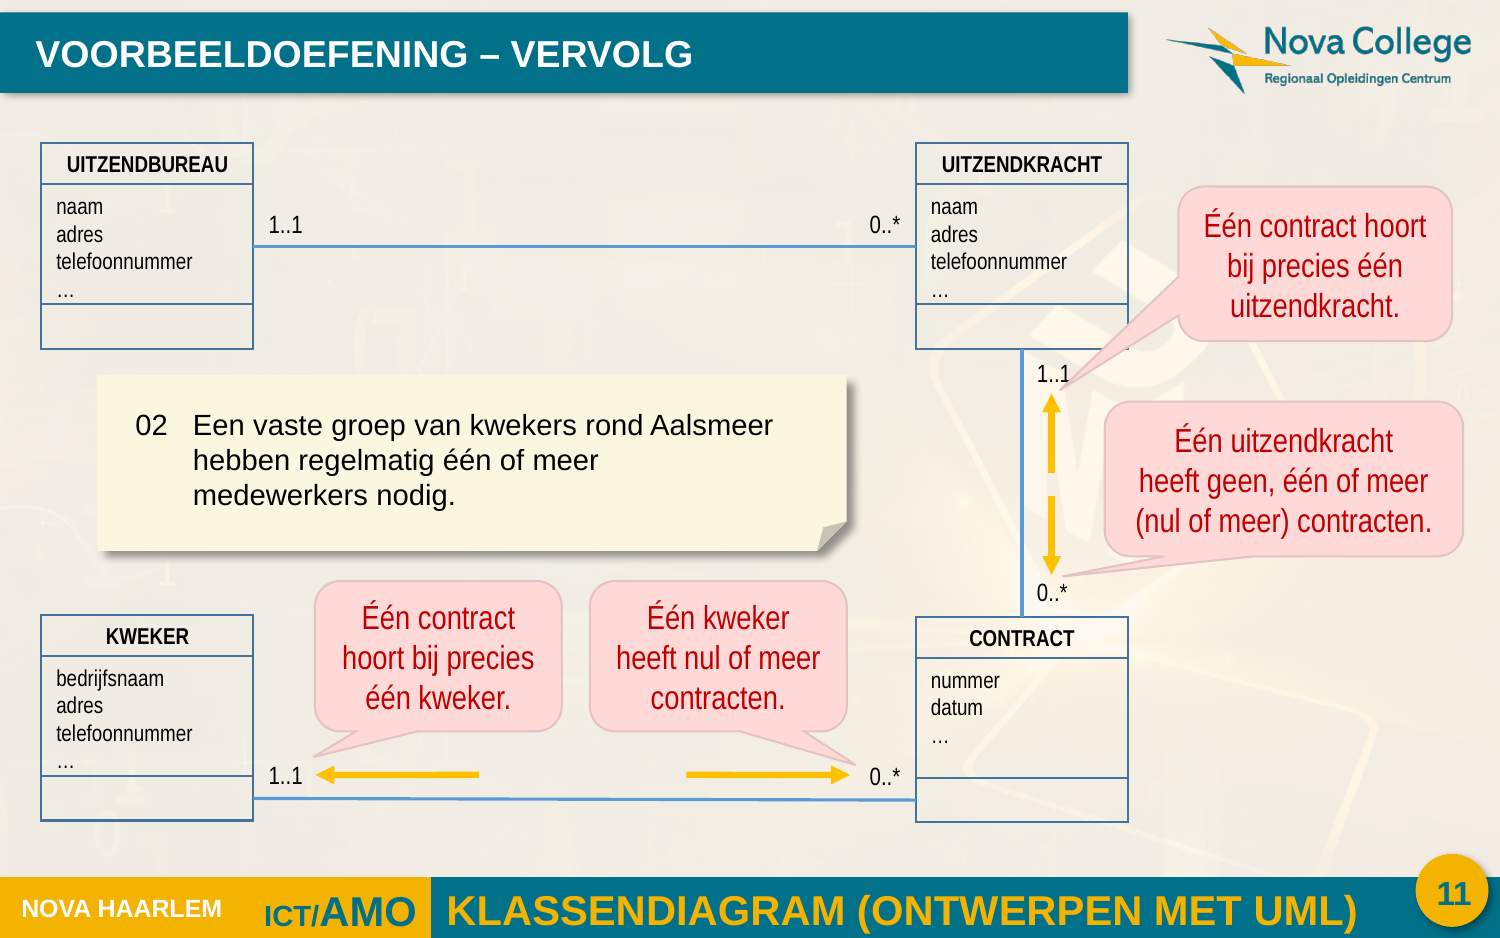

VOORBEELDOEFENING – VERVOLG
UITZENDBUREAU
naam
adres
telefoonnummer
…

UITZENDKRACHT
naam
adres
telefoonnummer
…

Één contract hoort bij precies één uitzendkracht.
1..1
0..*
1..1

02	Een vaste groep van kwekers rond Aalsmeer hebben regelmatig één of meer medewerkers nodig.
Één uitzendkracht
heeft geen, één of meer (nul of meer) contracten.

0..*
Één kweker
heeft nul of meer contracten.
Één contract hoort bij precies één kweker.
KWEKER
bedrijfsnaam
adres
telefoonnummer
…

CONTRACT
nummer
datum
…

1..1
0..*